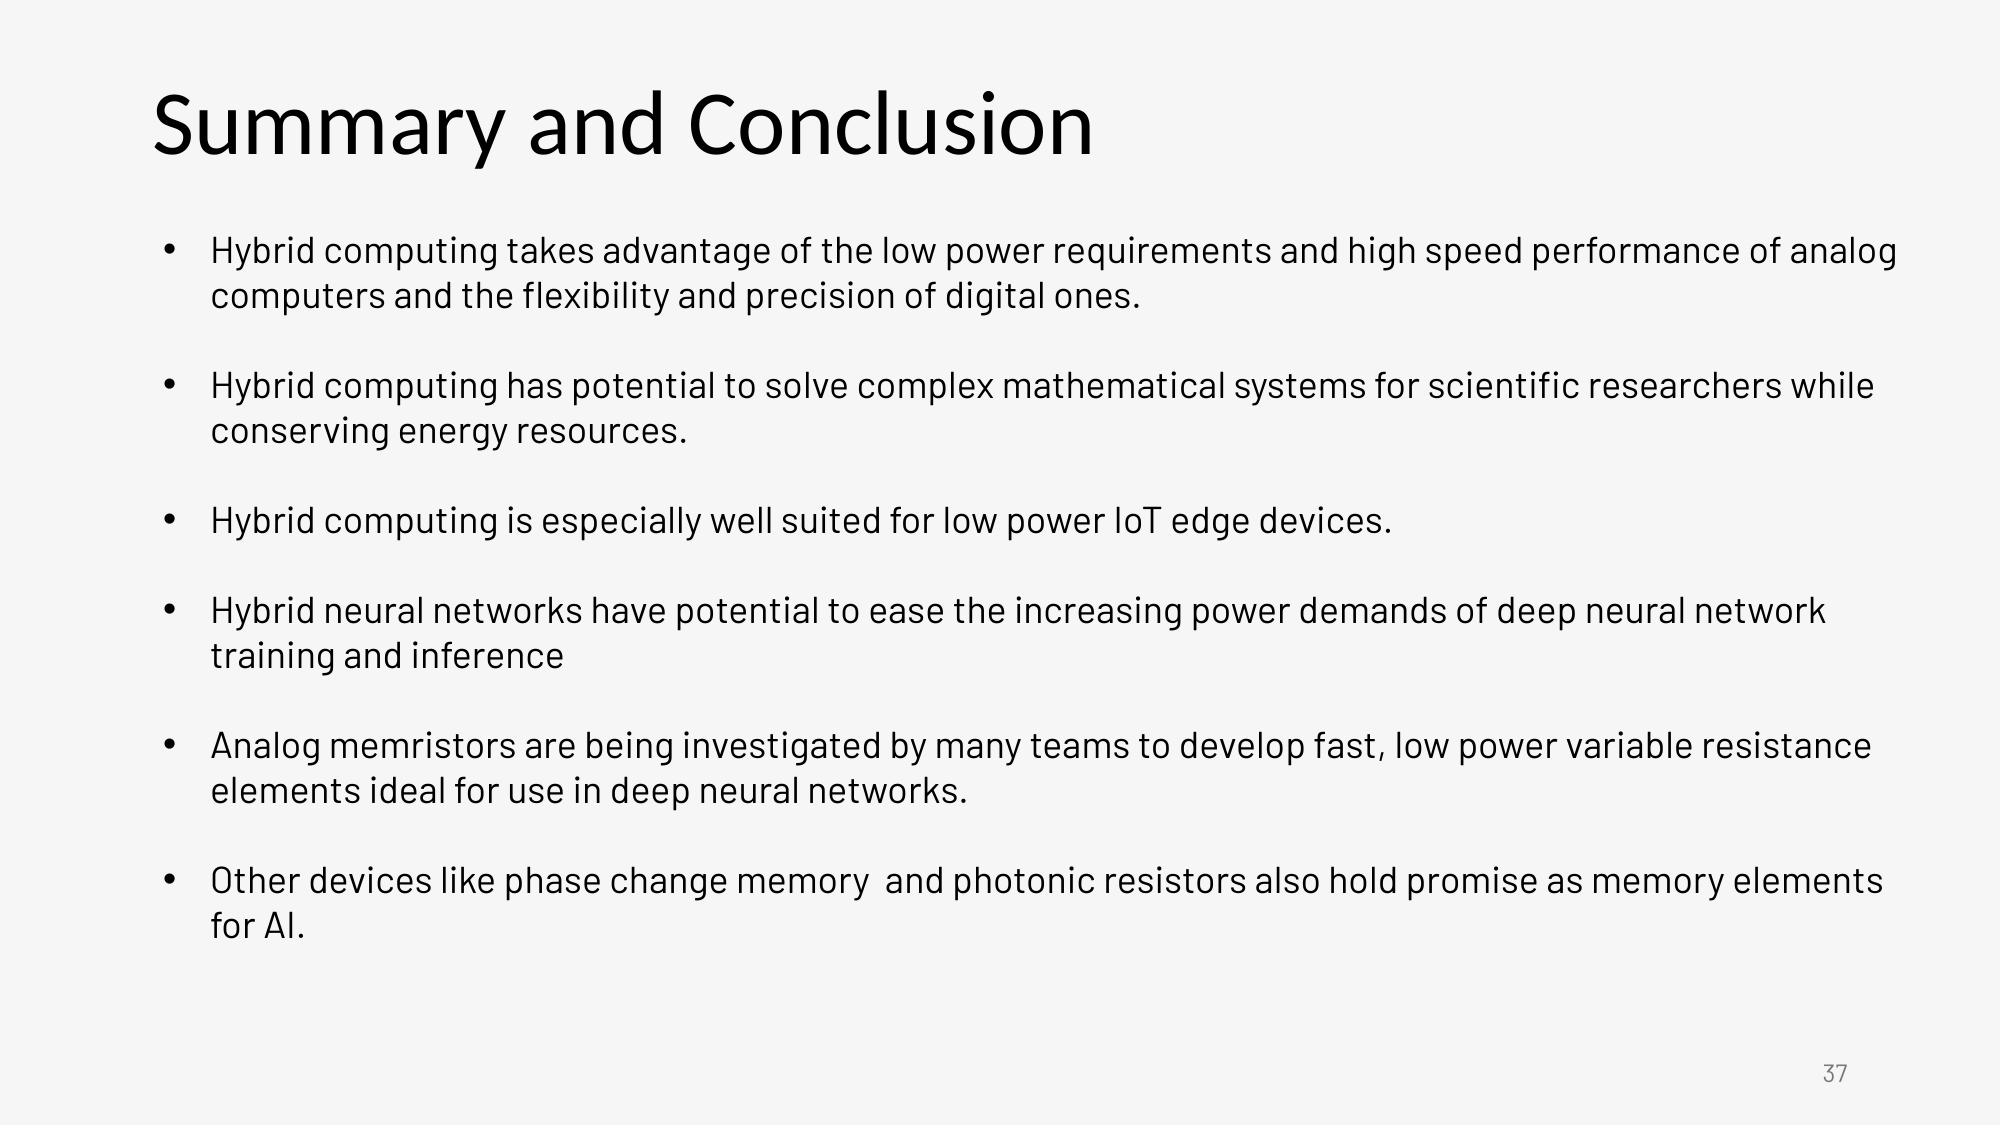

# Summary and Conclusion
Hybrid computing takes advantage of the low power requirements and high speed performance of analog computers and the flexibility and precision of digital ones.

Hybrid computing has potential to solve complex mathematical systems for scientific researchers while conserving energy resources.

Hybrid computing is especially well suited for low power IoT edge devices.

Hybrid neural networks have potential to ease the increasing power demands of deep neural network training and inference

Analog memristors are being investigated by many teams to develop fast, low power variable resistance elements ideal for use in deep neural networks.

Other devices like phase change memory  and photonic resistors also hold promise as memory elements for AI.

37